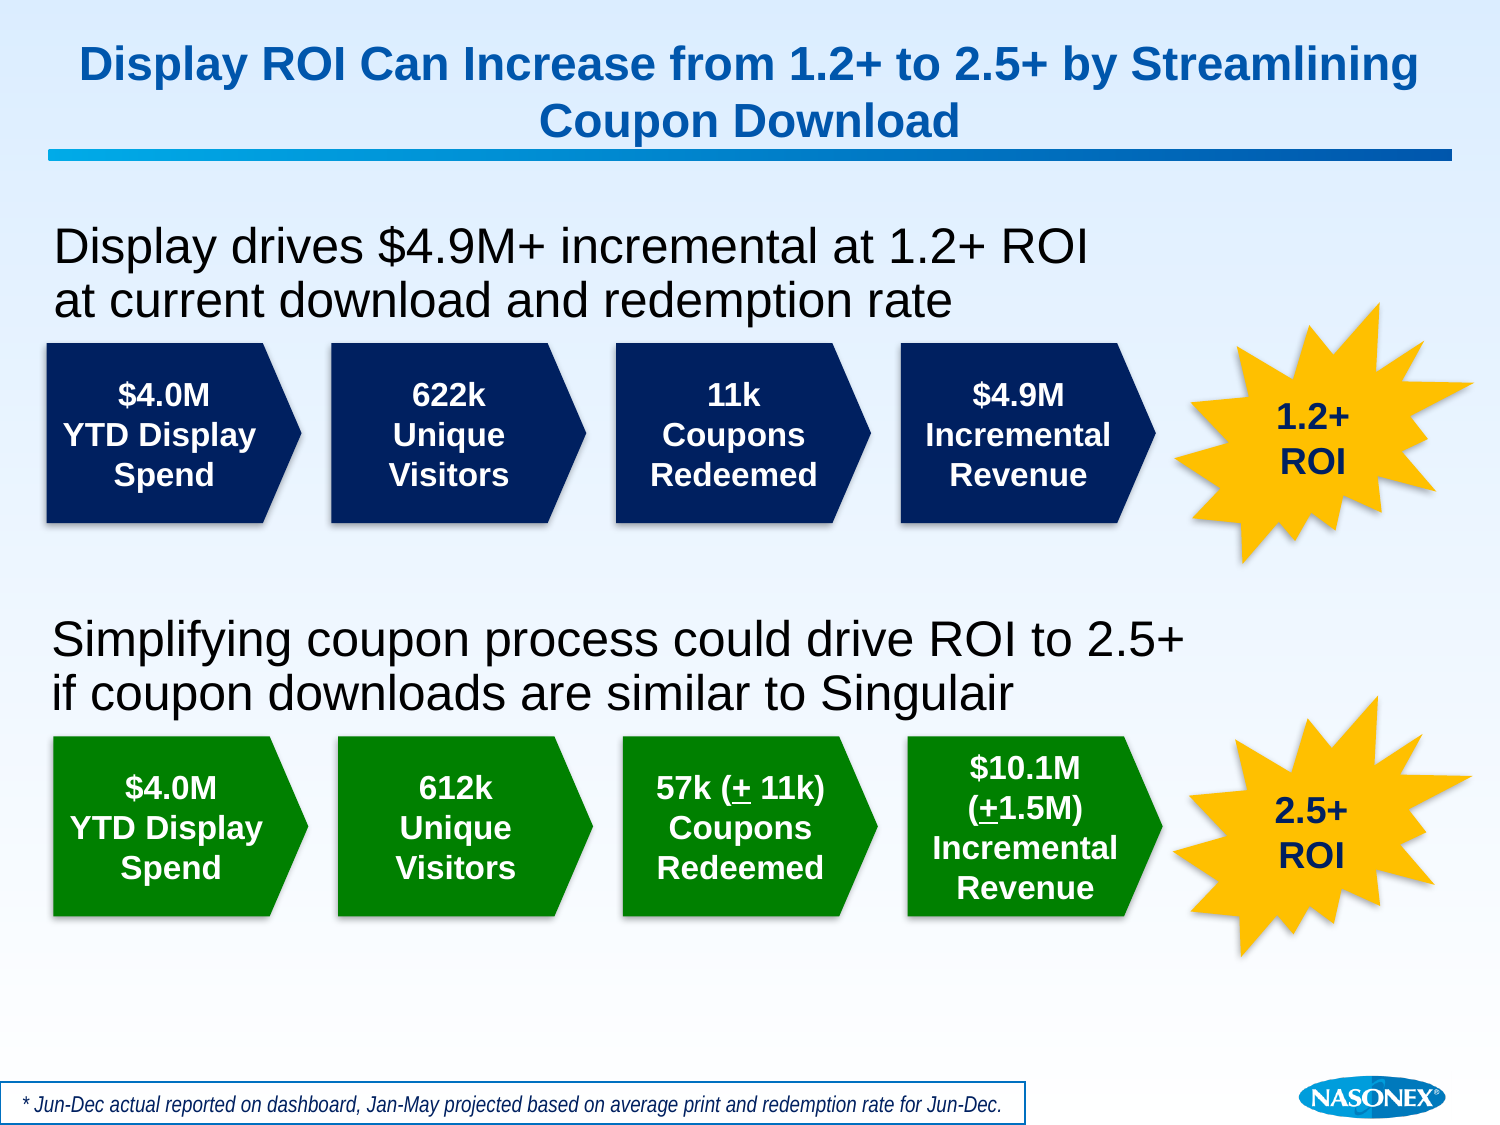

# Display ROI Can Increase from 1.2+ to 2.5+ by Streamlining Coupon Download
Display drives $4.9M+ incremental at 1.2+ ROI
at current download and redemption rate
1.2+ ROI
$4.0M
YTD Display
Spend
622k
Unique Visitors
11k
Coupons Redeemed
$4.9M Incremental Revenue
Simplifying coupon process could drive ROI to 2.5+
if coupon downloads are similar to Singulair
2.5+ ROI
$4.0M
YTD Display
Spend
612k
Unique Visitors
57k (+ 11k)
Coupons Redeemed
$10.1M (+1.5M) Incremental Revenue
* Jun-Dec actual reported on dashboard, Jan-May projected based on average print and redemption rate for Jun-Dec.